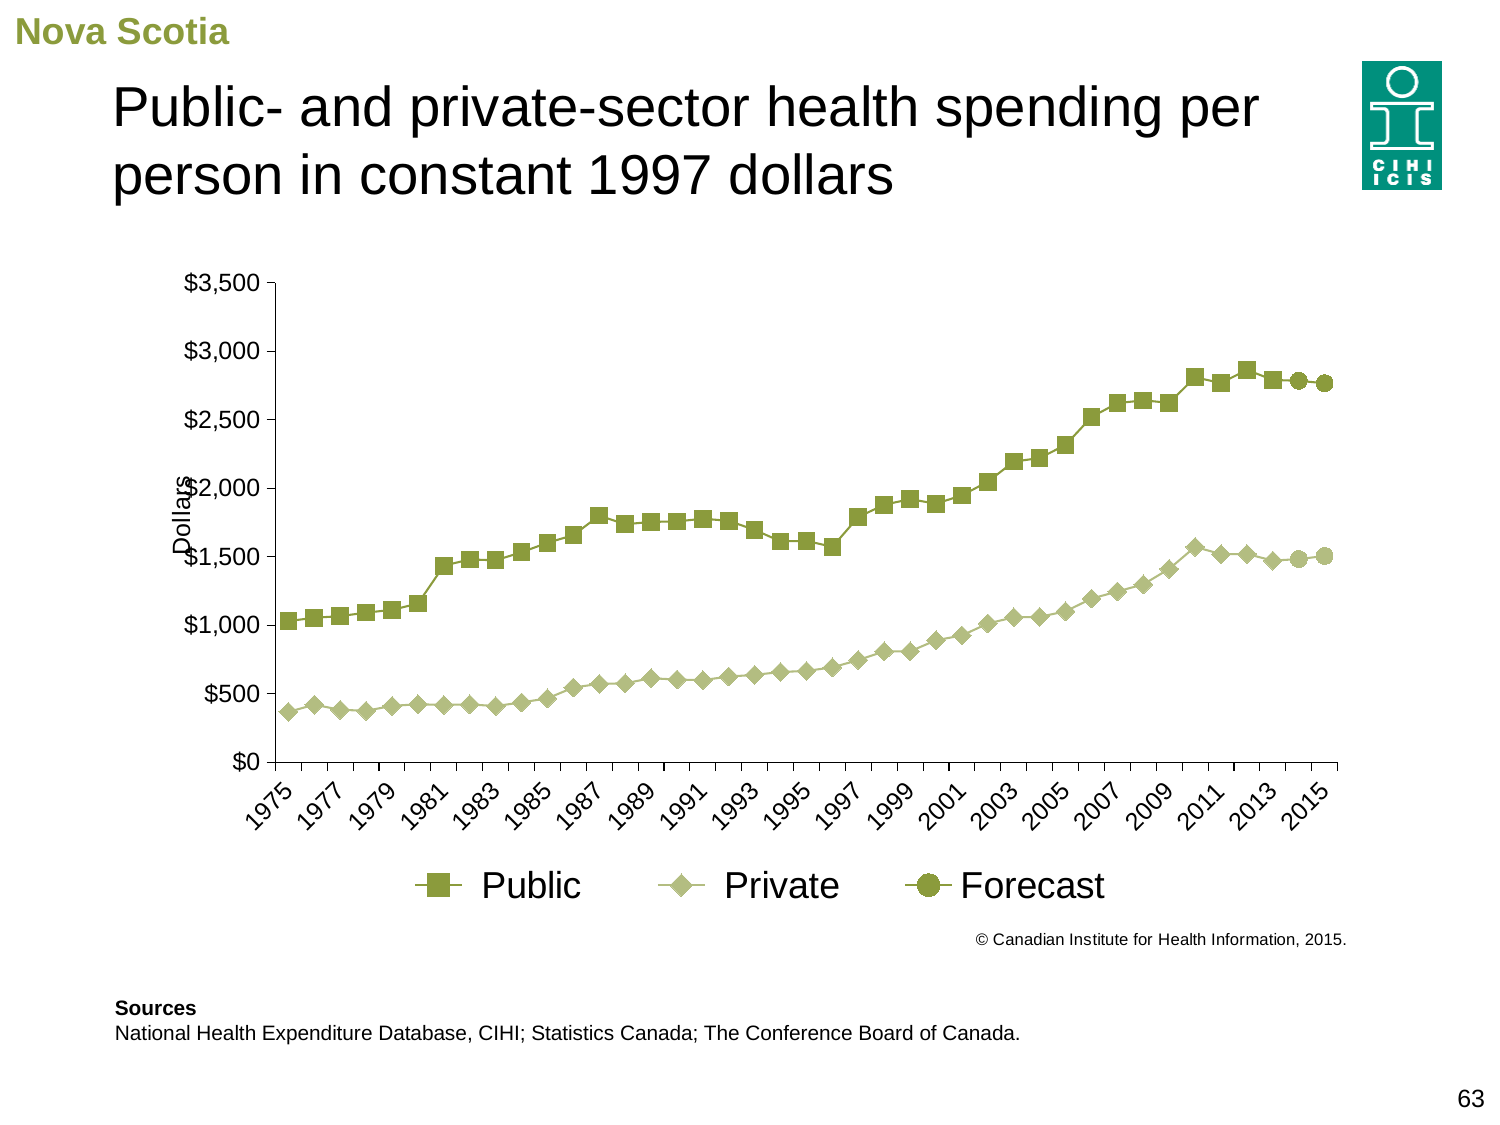

Nova Scotia
# Public- and private-sector health spending per person in constant 1997 dollars

### Chart

| Category |  Public   |  Private  | Forecast |
|---|---|---|---|
| 1975 | 1030.0191304222055 | 366.0871320838481 | None |
| 1976 | 1054.1523161525765 | 419.5979911254486 | None |
| 1977 | 1065.914196207678 | 382.26204008029566 | None |
| 1978 | 1091.53284123537 | 375.07386769205095 | None |
| 1979 | 1111.7078267298268 | 410.8475892360533 | None |
| 1980 | 1157.352707460959 | 422.8074791383321 | None |
| 1981 | 1434.792178567807 | 417.7797783794267 | None |
| 1982 | 1480.359136784058 | 421.825115061002 | None |
| 1983 | 1474.1334718390217 | 409.0578129501998 | None |
| 1984 | 1532.58095951895 | 436.0719329491058 | None |
| 1985 | 1602.0565477326818 | 465.31256603743964 | None |
| 1986 | 1657.8487395398927 | 544.9447061255768 | None |
| 1987 | 1800.2505547190437 | 571.6505645292667 | None |
| 1988 | 1736.8528081609468 | 575.5492062661104 | None |
| 1989 | 1754.8546674123768 | 613.0798425393103 | None |
| 1990 | 1757.8720588172732 | 602.5145968949357 | None |
| 1991 | 1778.052083296733 | 599.2022551834366 | None |
| 1992 | 1762.1099478358146 | 624.9795722183125 | None |
| 1993 | 1696.029688828914 | 637.0824414467905 | None |
| 1994 | 1612.584888643438 | 658.2517423227014 | None |
| 1995 | 1615.9328656082105 | 665.9849906838334 | None |
| 1996 | 1572.4237104995873 | 691.6604895092439 | None |
| 1997 | 1790.1510108934601 | 745.2416626361088 | None |
| 1998 | 1880.2120533771056 | 808.5994741941863 | None |
| 1999 | 1920.249400889996 | 809.0426920432955 | None |
| 2000 | 1887.6632073466449 | 889.8040975938898 | None |
| 2001 | 1948.2203903836003 | 924.992282104205 | None |
| 2002 | 2048.02463409466 | 1012.029595844753 | None |
| 2003 | 2194.7309368181054 | 1057.4487664332407 | None |
| 2004 | 2220.8741778771364 | 1060.585383080558 | None |
| 2005 | 2316.7101098753387 | 1101.391022501784 | None |
| 2006 | 2520.4901851763107 | 1194.1977950989249 | None |
| 2007 | 2621.537861464875 | 1246.3287504193236 | None |
| 2008 | 2642.0251702445144 | 1298.5603362314448 | None |
| 2009 | 2624.102157865322 | 1411.3095616591852 | None |
| 2010 | 2810.302855208341 | 1572.1677799889246 | None |
| 2011 | 2768.5031829280515 | 1519.0592529204653 | None |
| 2012 | 2864.64443381684 | 1520.113516108018 | None |
| 2013 | 2791.0206914695696 | 1472.077543962743 | None |
| 2014 | 2784.8142227186286 | 1482.894158915784 | None |
| 2015 | 2766.893801727557 | 1505.6208685794618 | None |
Sources
National Health Expenditure Database, CIHI; Statistics Canada; The Conference Board of Canada.
63